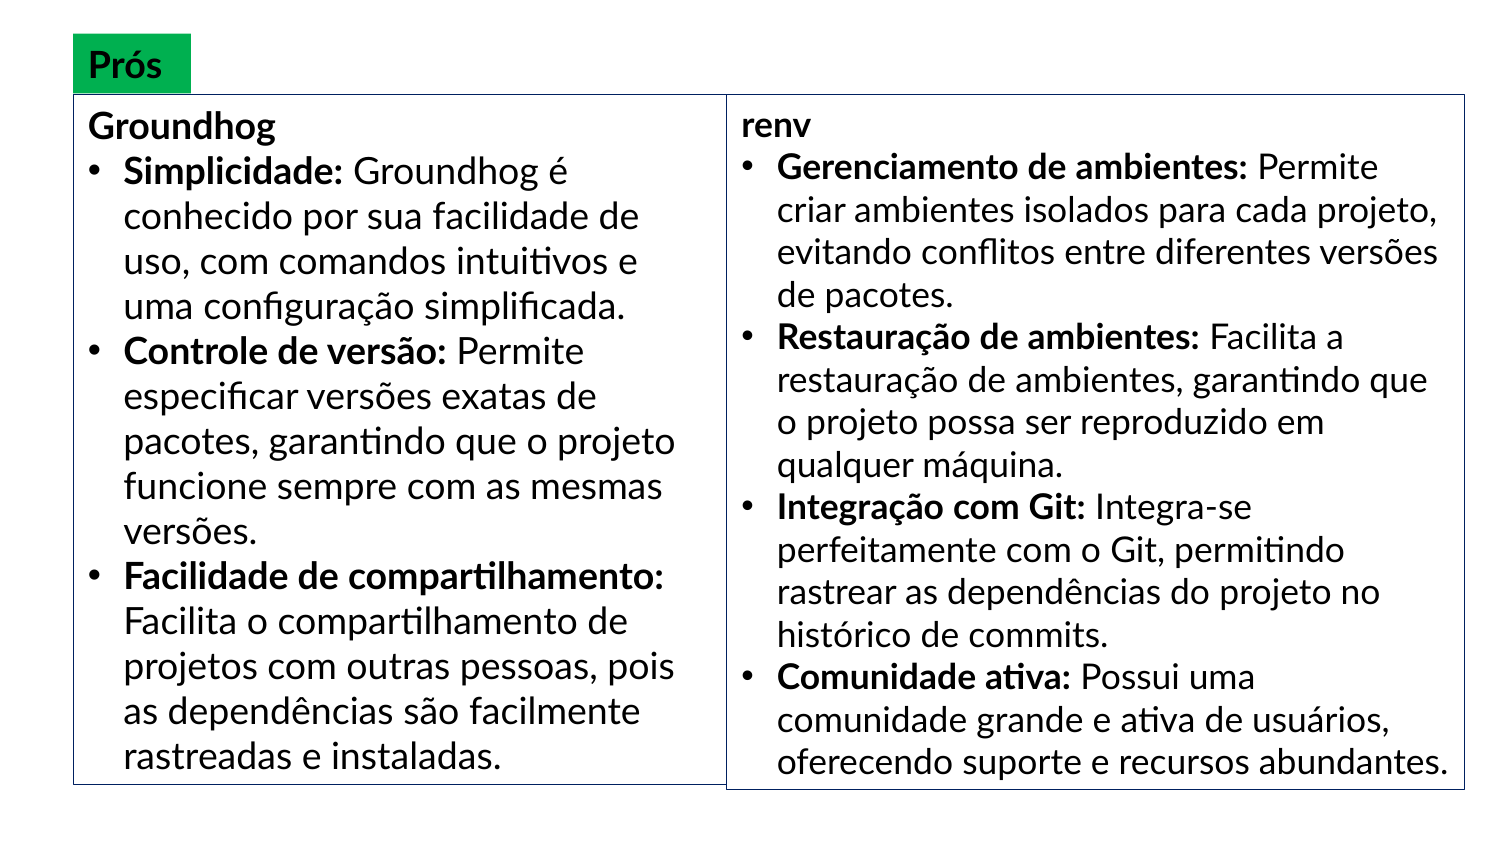

Prós
Groundhog
Simplicidade: Groundhog é conhecido por sua facilidade de uso, com comandos intuitivos e uma configuração simplificada.
Controle de versão: Permite especificar versões exatas de pacotes, garantindo que o projeto funcione sempre com as mesmas versões.
Facilidade de compartilhamento: Facilita o compartilhamento de projetos com outras pessoas, pois as dependências são facilmente rastreadas e instaladas.
renv
Gerenciamento de ambientes: Permite criar ambientes isolados para cada projeto, evitando conflitos entre diferentes versões de pacotes.
Restauração de ambientes: Facilita a restauração de ambientes, garantindo que o projeto possa ser reproduzido em qualquer máquina.
Integração com Git: Integra-se perfeitamente com o Git, permitindo rastrear as dependências do projeto no histórico de commits.
Comunidade ativa: Possui uma comunidade grande e ativa de usuários, oferecendo suporte e recursos abundantes.